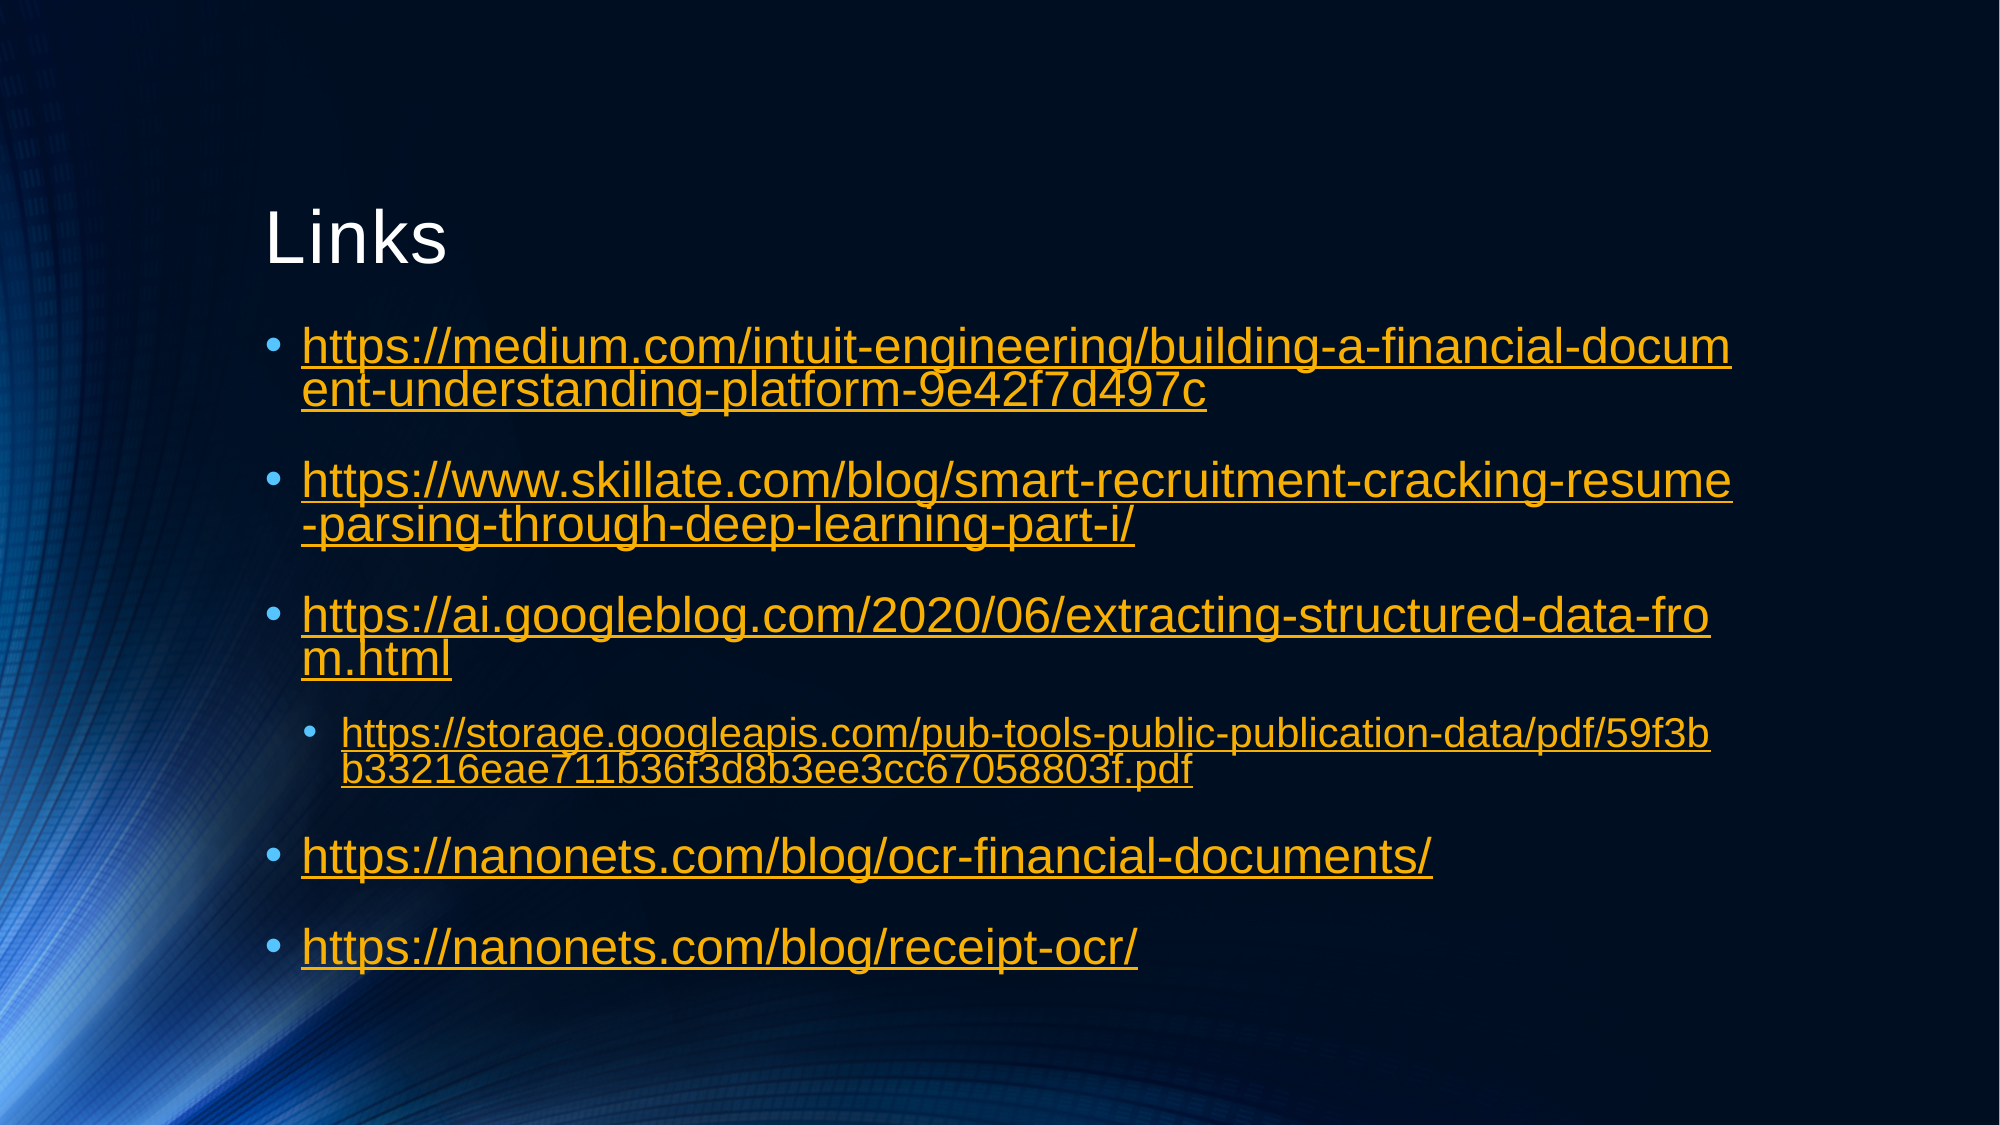

# Links
https://medium.com/intuit-engineering/building-a-financial-document-understanding-platform-9e42f7d497c
https://www.skillate.com/blog/smart-recruitment-cracking-resume-parsing-through-deep-learning-part-i/
https://ai.googleblog.com/2020/06/extracting-structured-data-from.html
https://storage.googleapis.com/pub-tools-public-publication-data/pdf/59f3bb33216eae711b36f3d8b3ee3cc67058803f.pdf
https://nanonets.com/blog/ocr-financial-documents/
https://nanonets.com/blog/receipt-ocr/